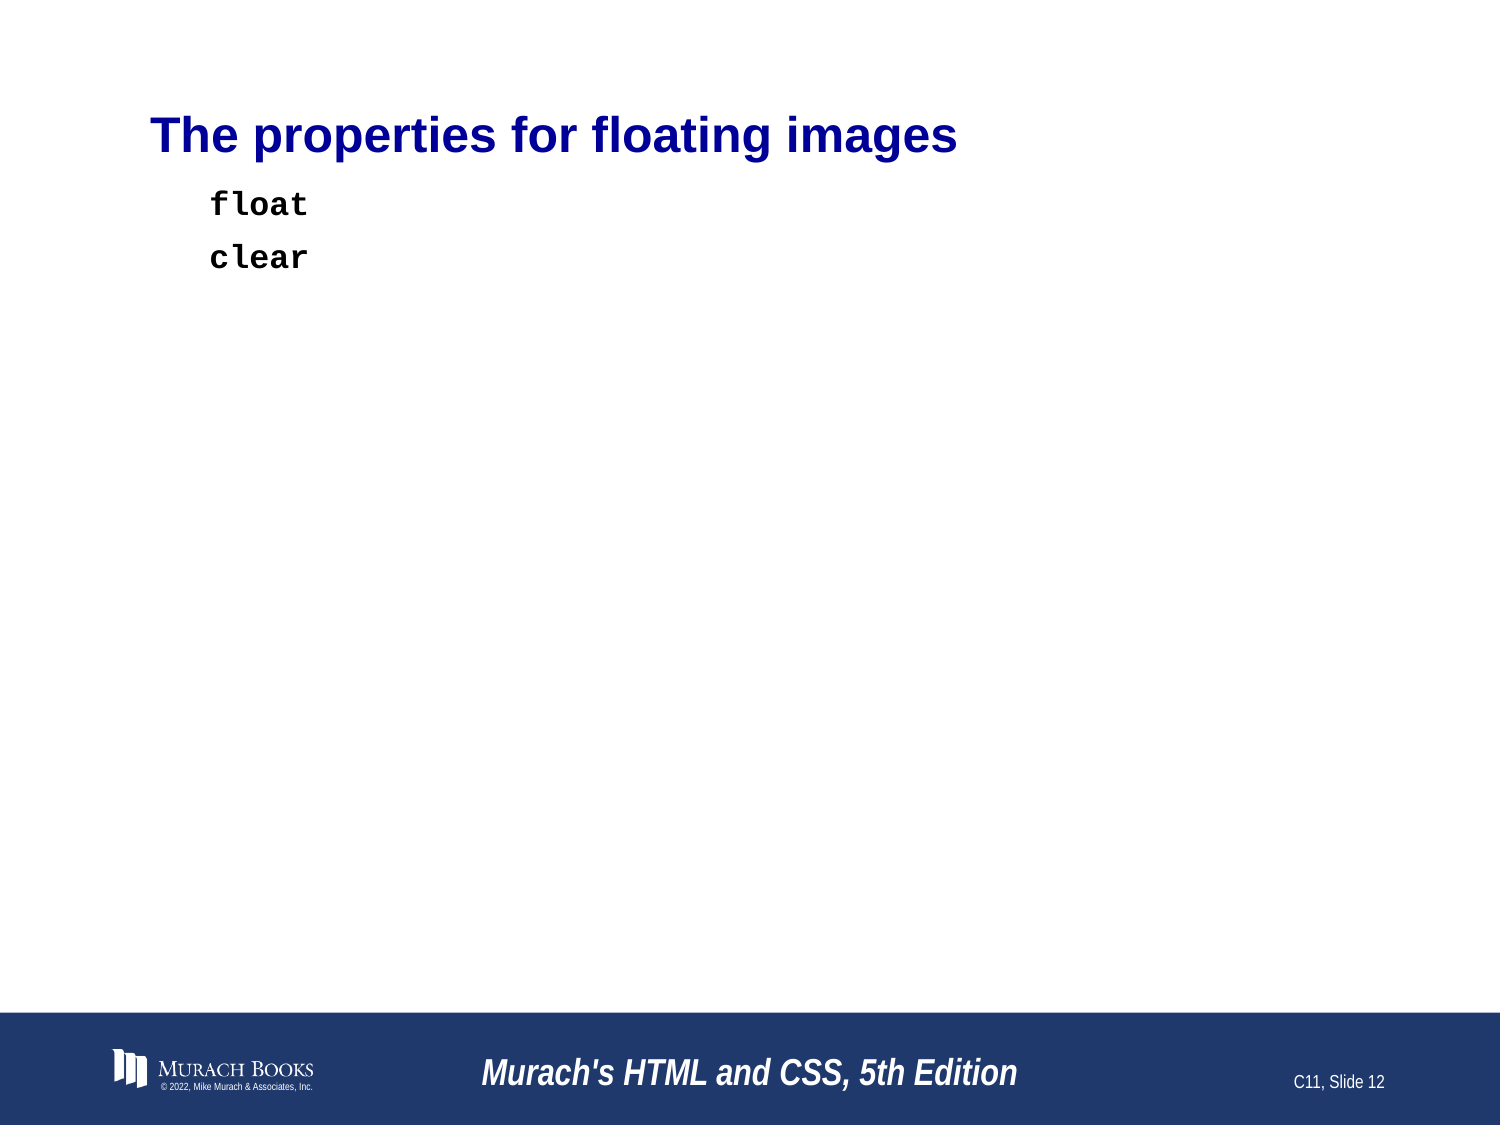

# The properties for floating images
float
clear

© 2022, Mike Murach & Associates, Inc.
Murach's HTML and CSS, 5th Edition

C11, Slide 12